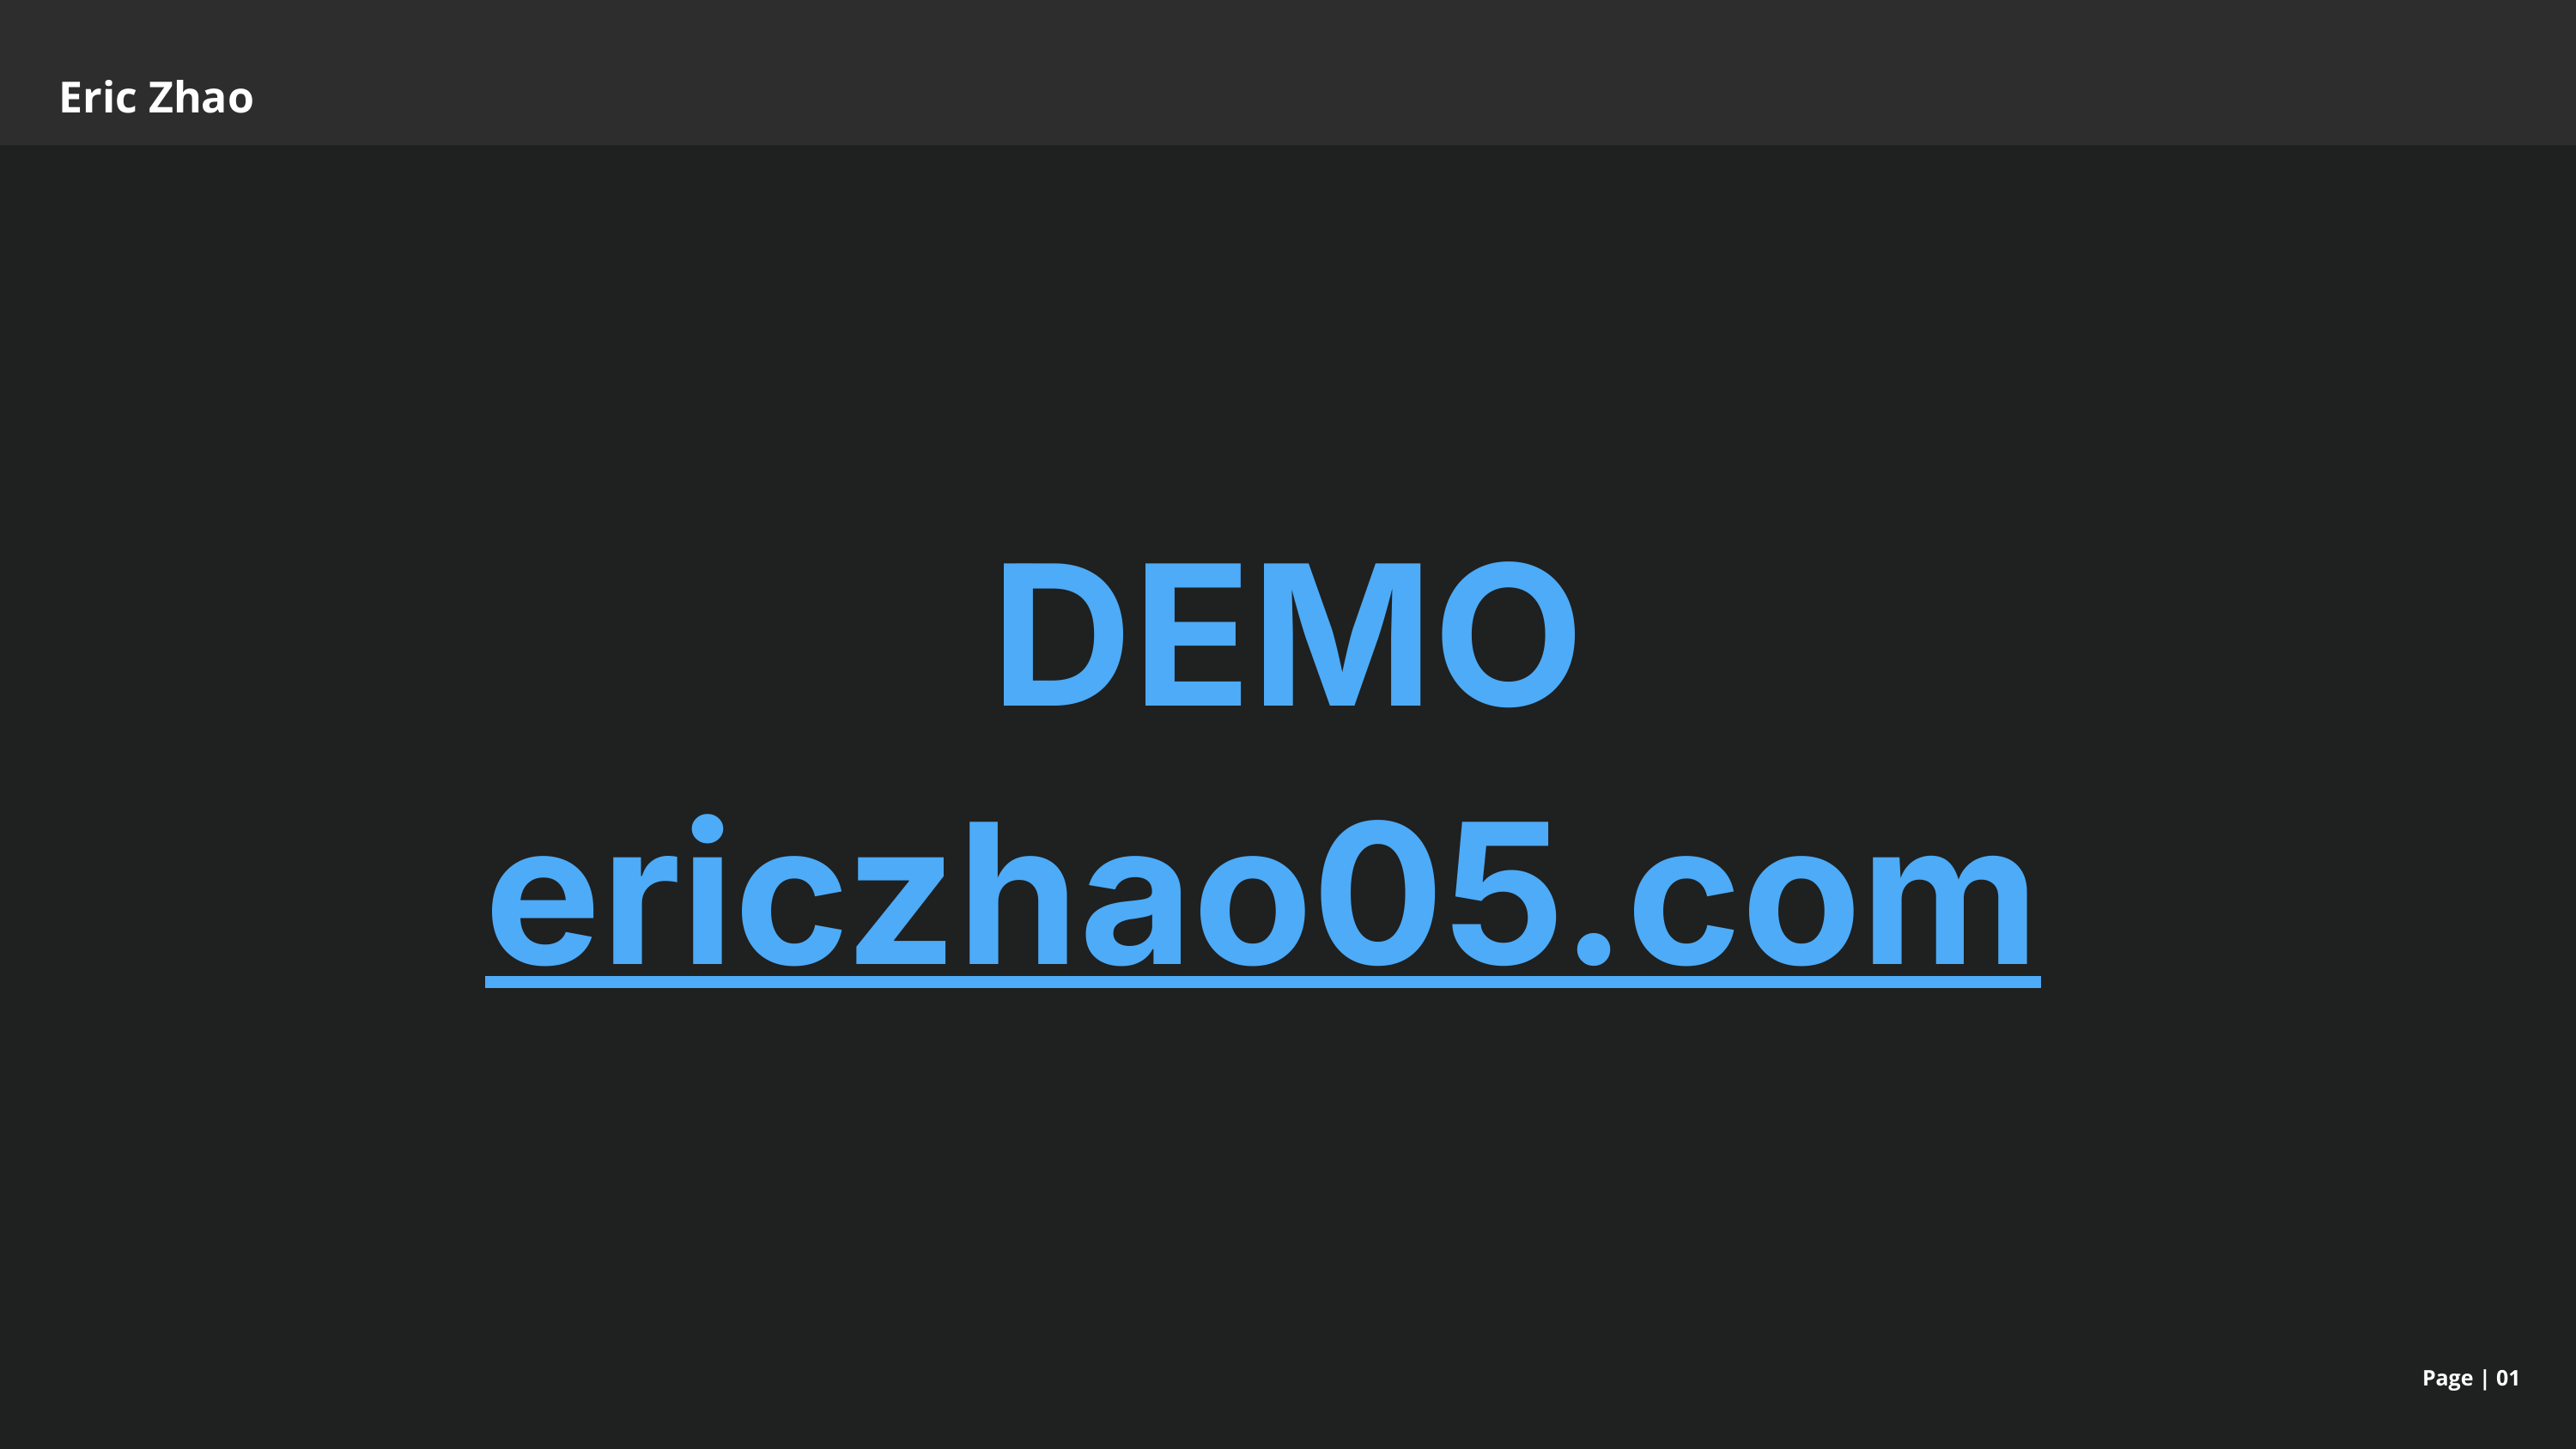

Eric Zhao

DEMO
ericzhao05.com
Page | 01